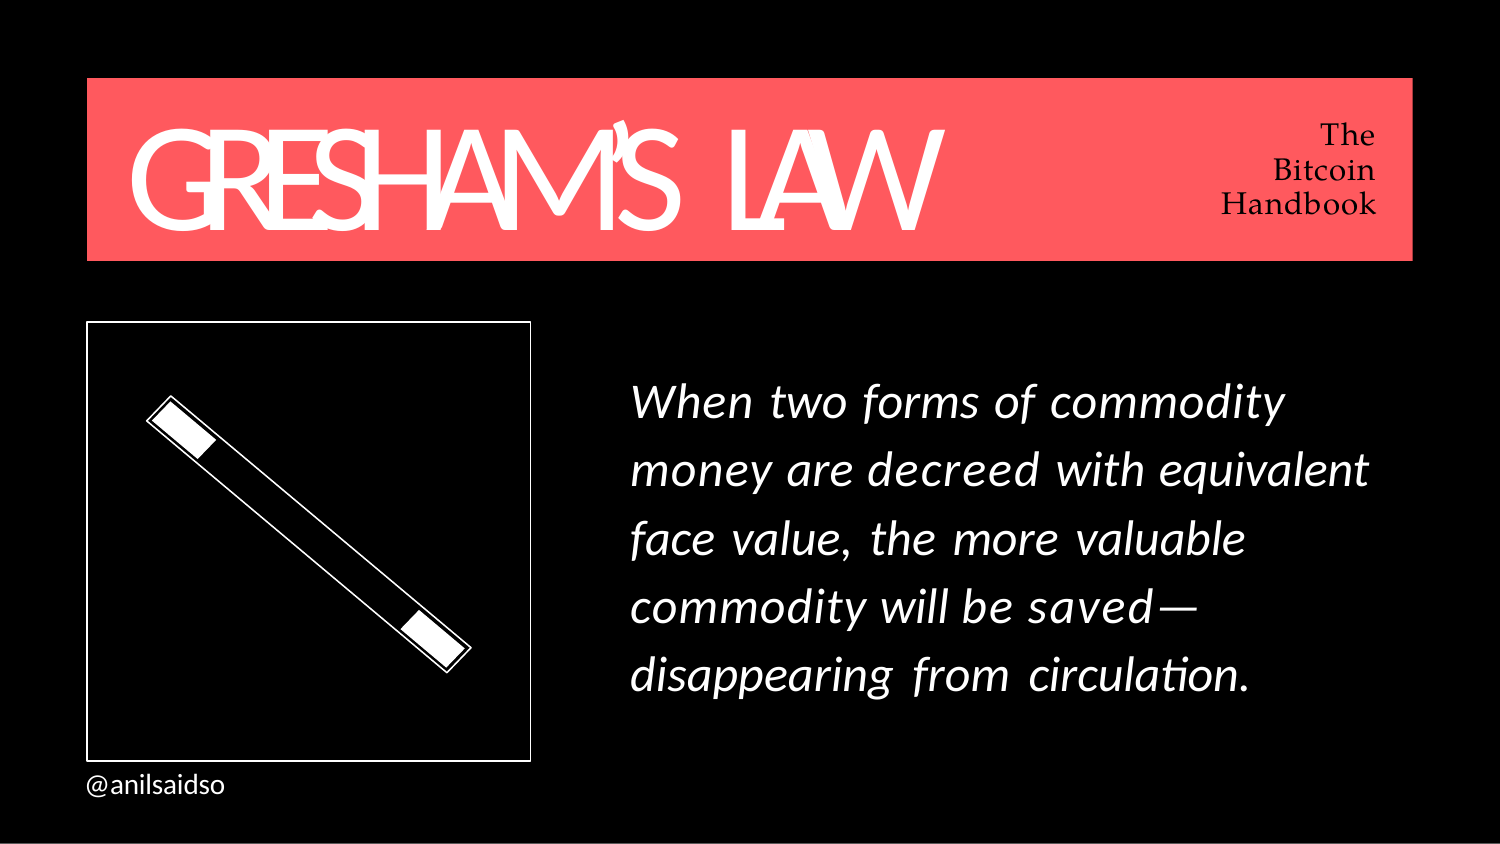

# GRESHAM’S LAW

The Bitcoin Handbook

When two forms of commodity money are decreed with equivalent face value, the more valuable commodity will be saved— disappearing from circulation.

@anilsaidso